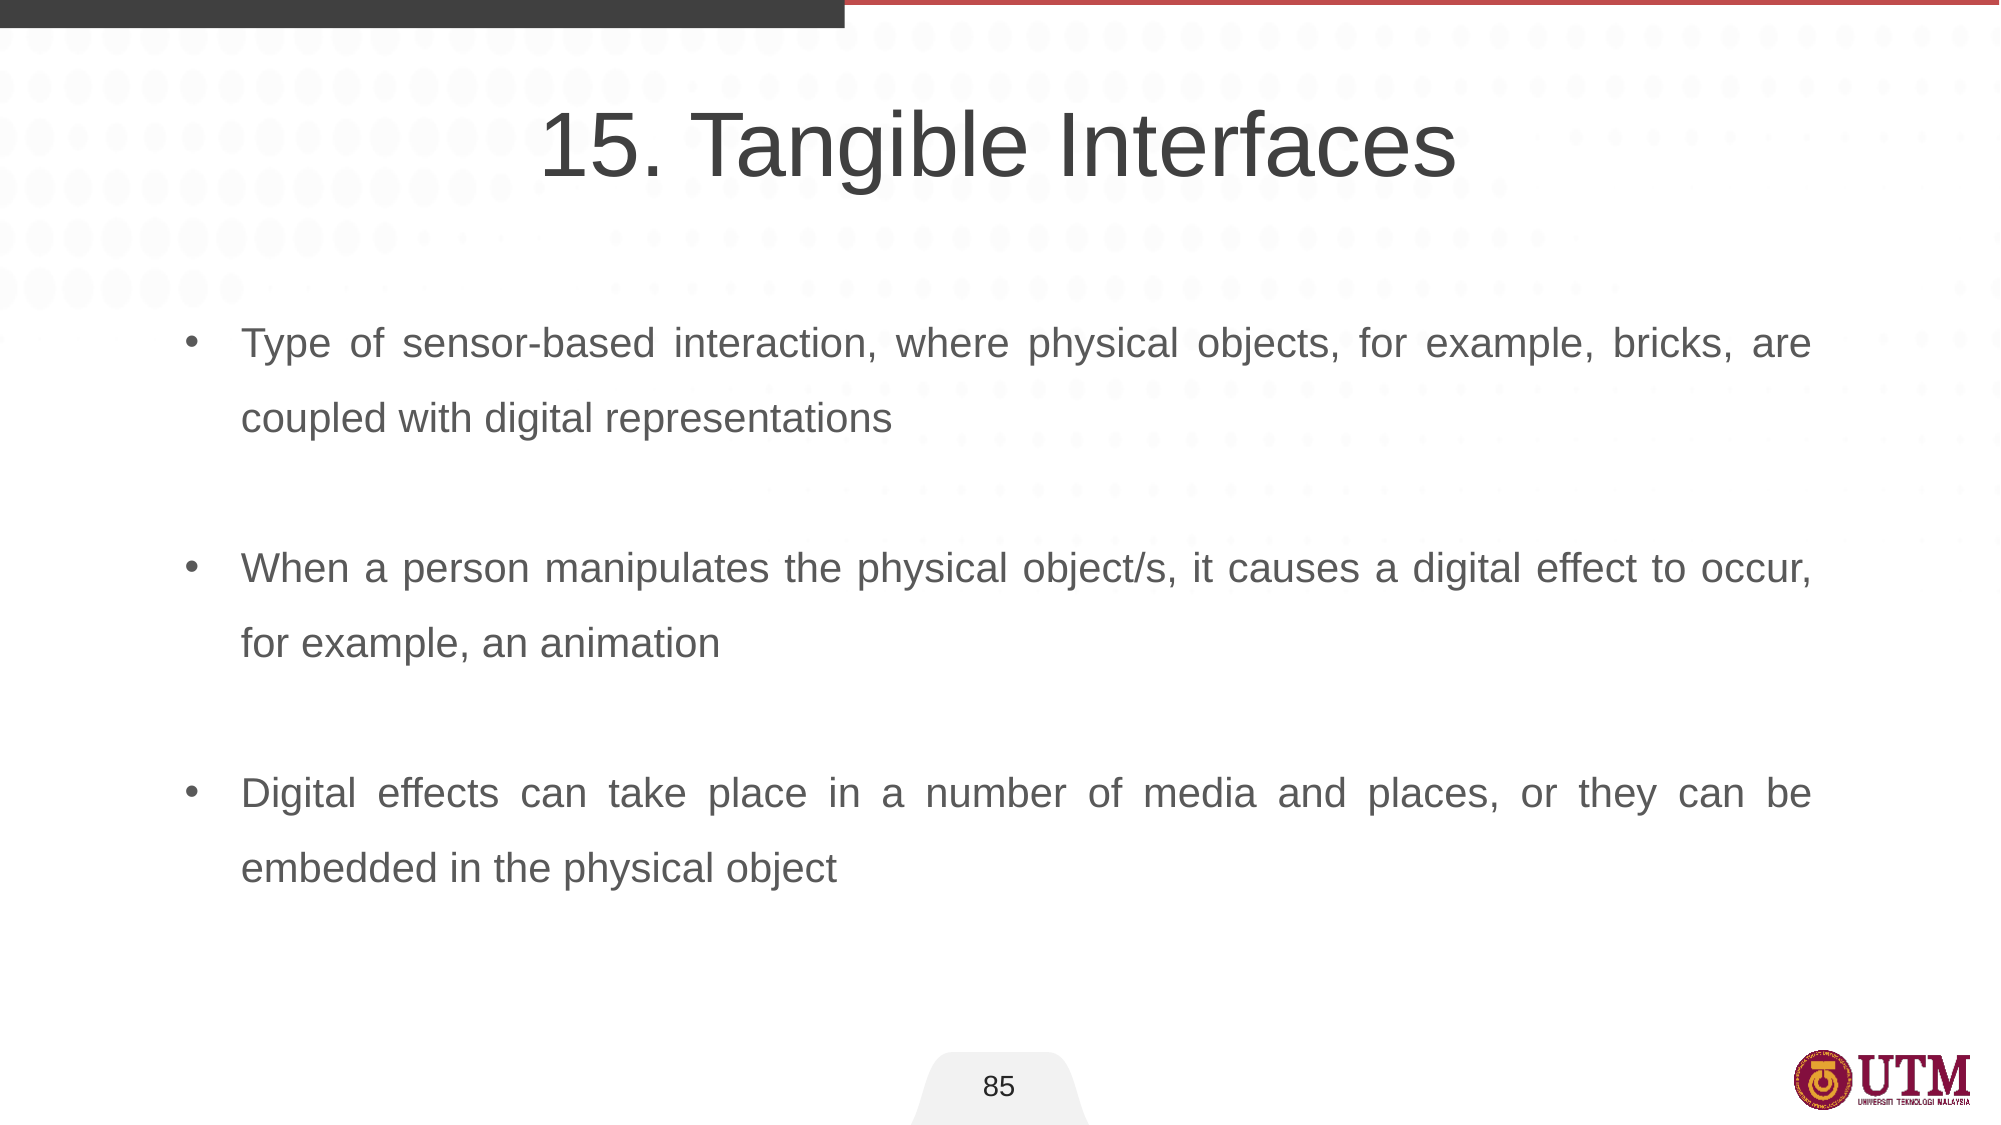

15. Tangible Interfaces
Type of sensor-based interaction, where physical objects, for example, bricks, are coupled with digital representations

When a person manipulates the physical object/s, it causes a digital effect to occur, for example, an animation

Digital effects can take place in a number of media and places, or they can be embedded in the physical object
85